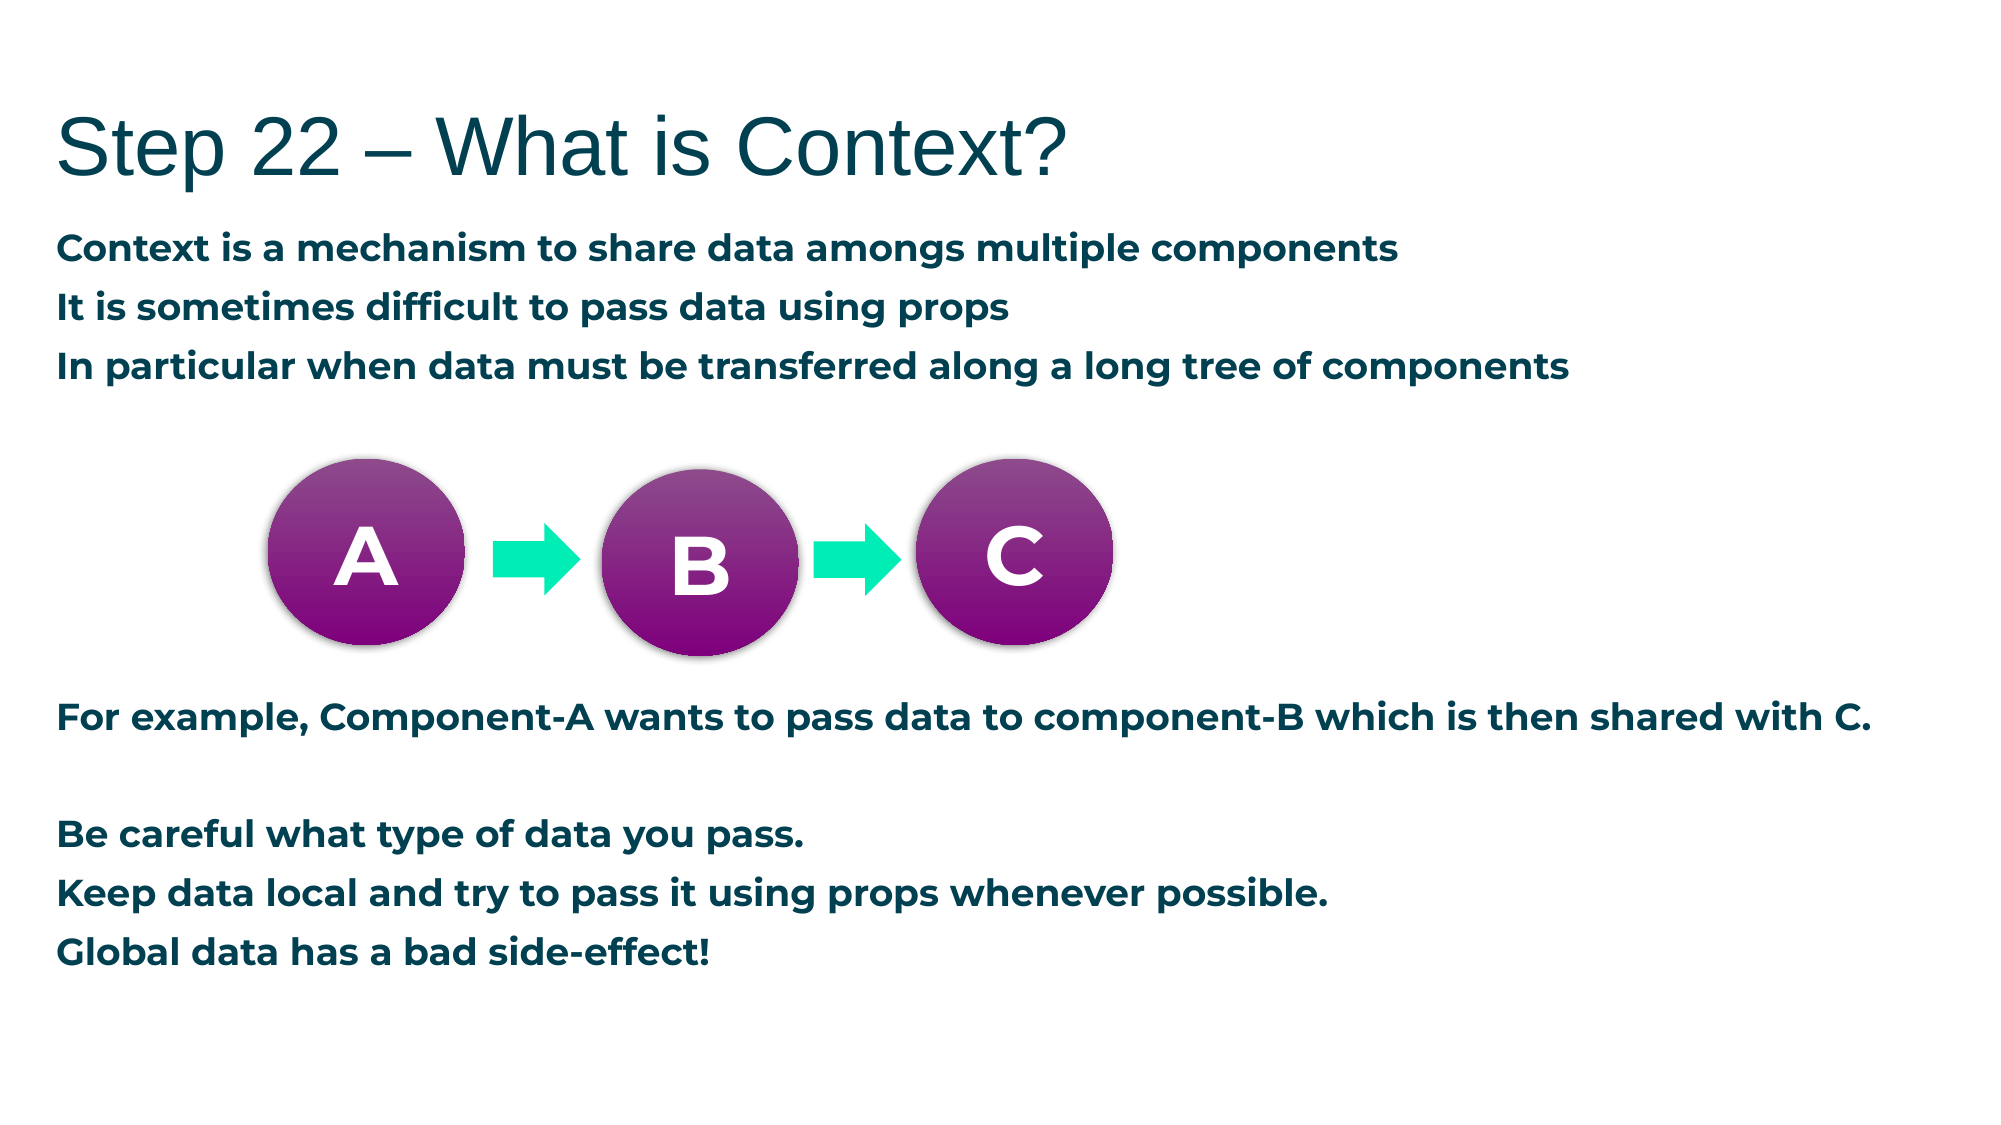

# Step 22 – What is Context?
Context is a mechanism to share data amongs multiple components
It is sometimes difficult to pass data using props
In particular when data must be transferred along a long tree of components

For example, Component-A wants to pass data to component-B which is then shared with C.

Be careful what type of data you pass.
Keep data local and try to pass it using props whenever possible.
Global data has a bad side-effect!

A
C
B